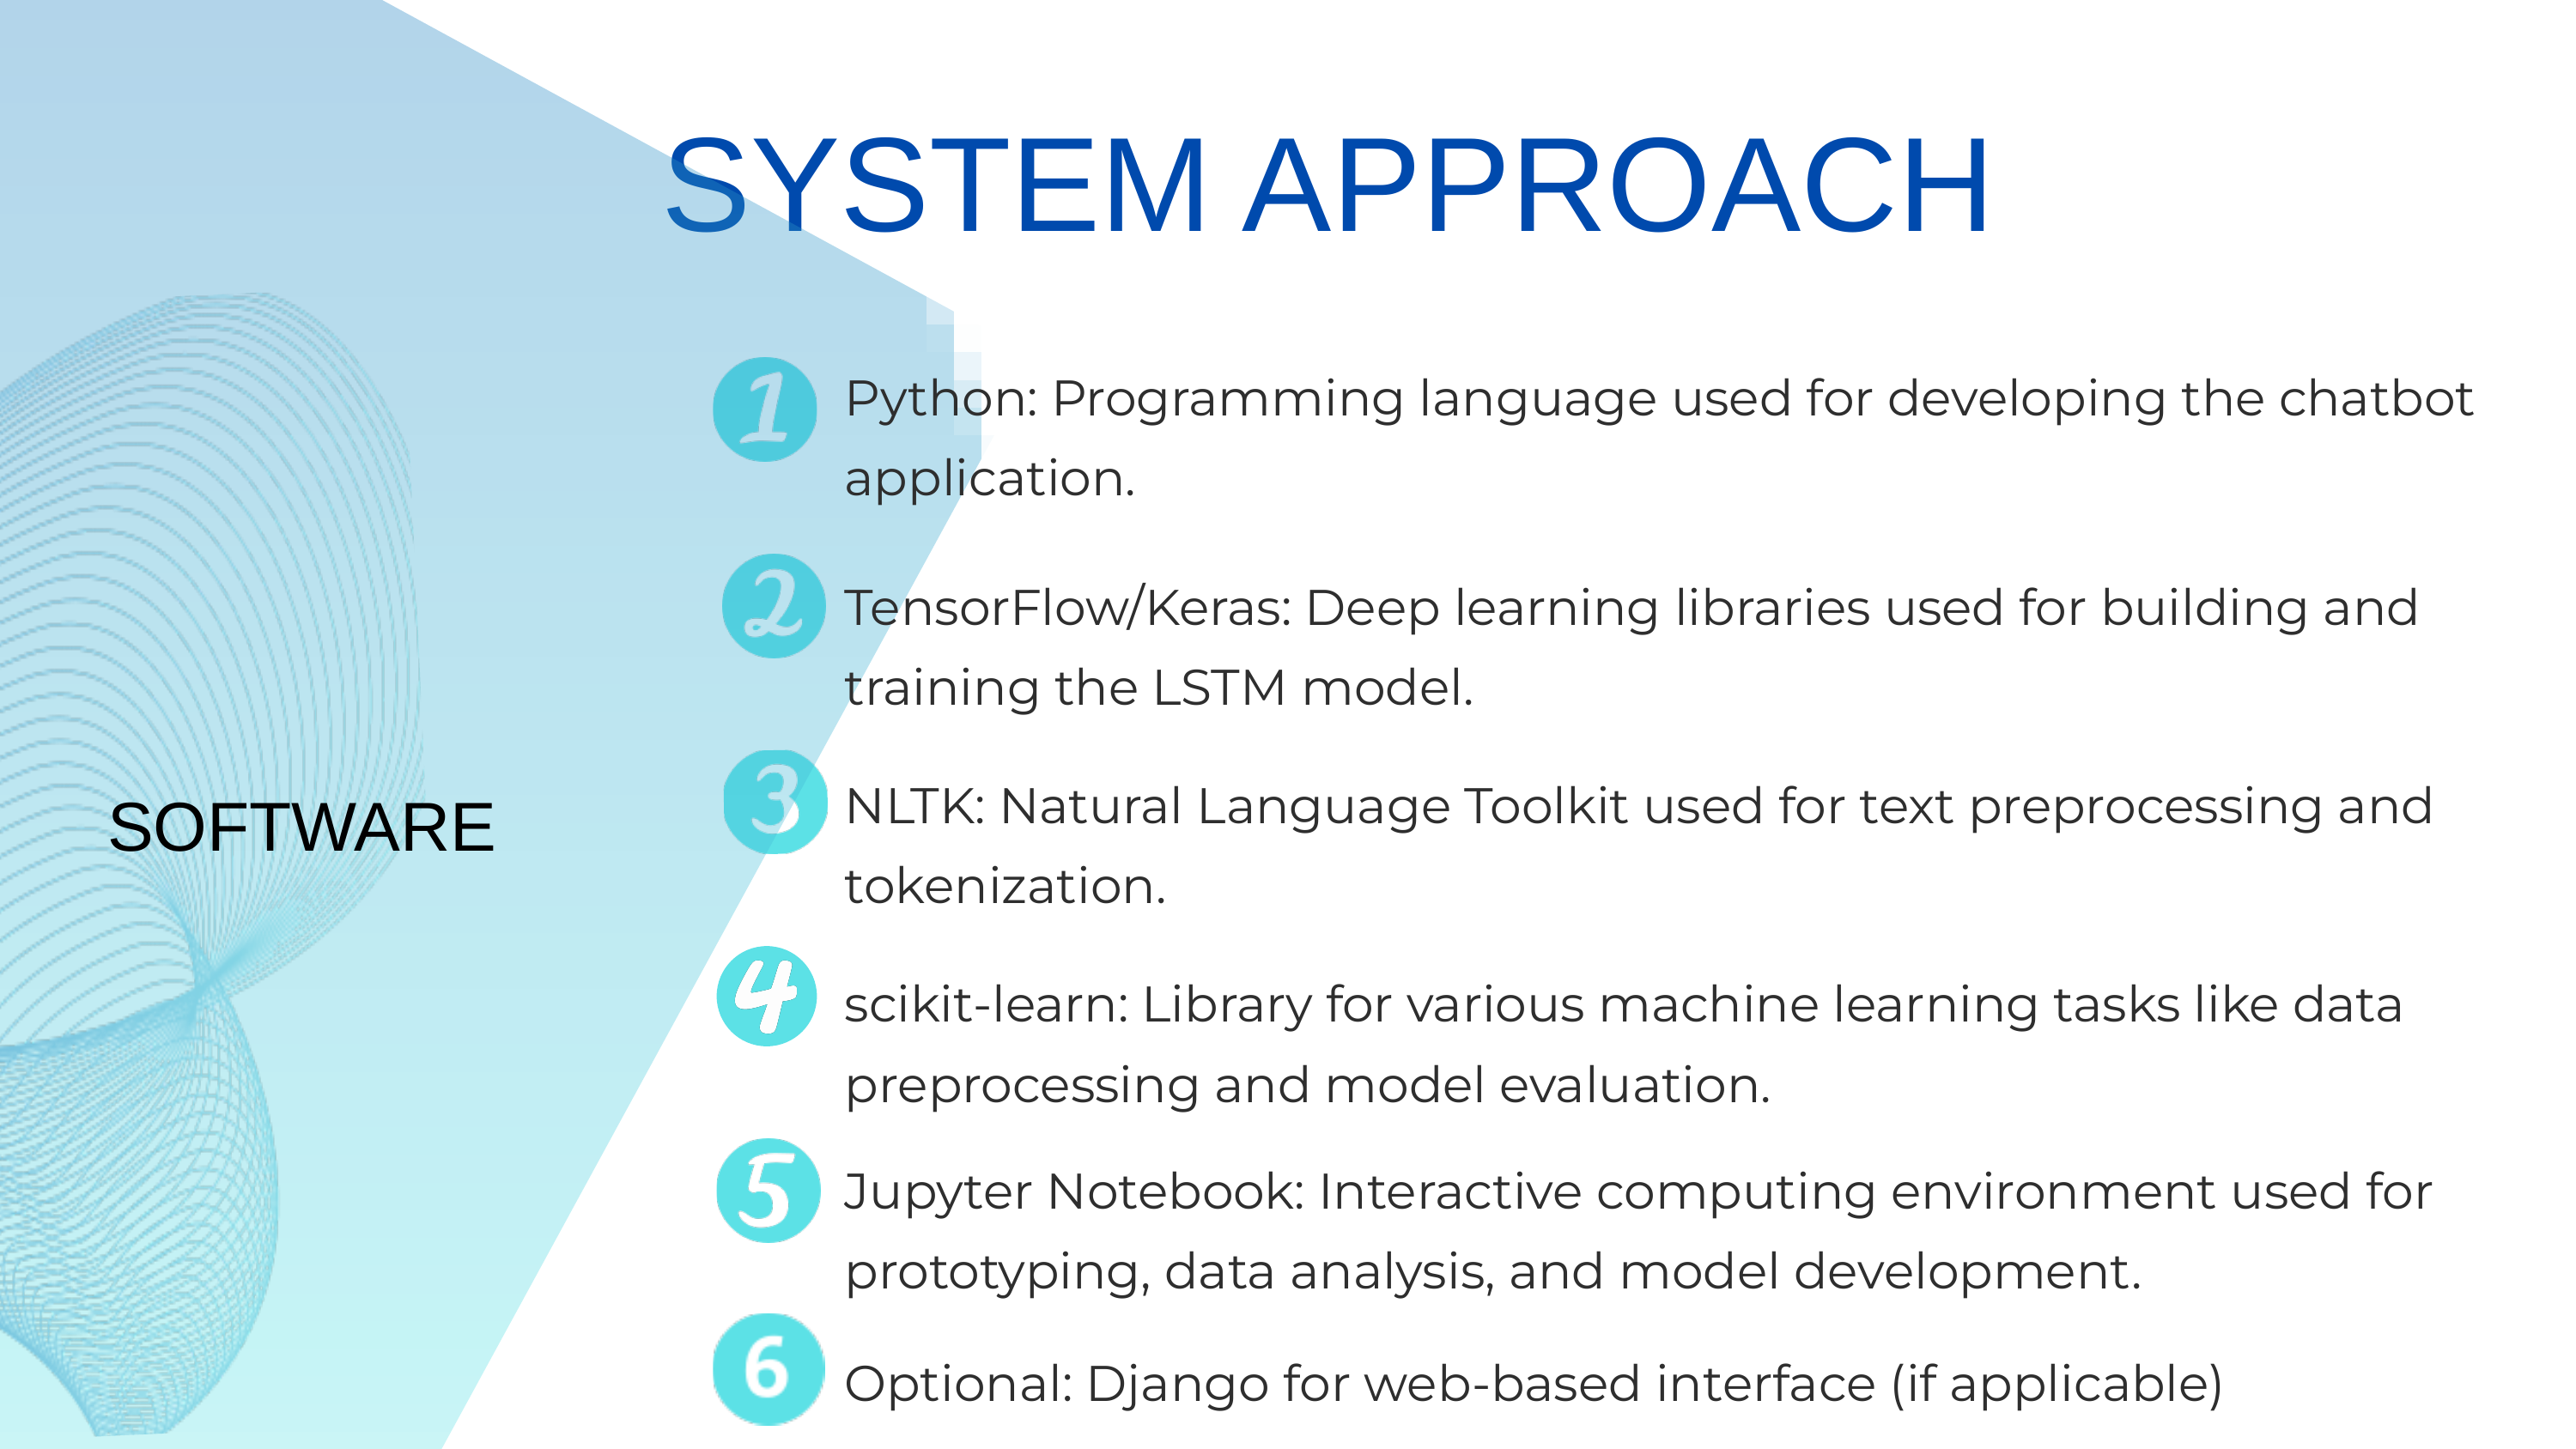

SYSTEM APPROACH
Python: Programming language used for developing the chatbot application.

TensorFlow/Keras: Deep learning libraries used for building and training the LSTM model.

NLTK: Natural Language Toolkit used for text preprocessing and tokenization.
SOFTWARE

scikit-learn: Library for various machine learning tasks like data preprocessing and model evaluation.
Jupyter Notebook: Interactive computing environment used for prototyping, data analysis, and model development.

Optional: Django for web-based interface (if applicable)